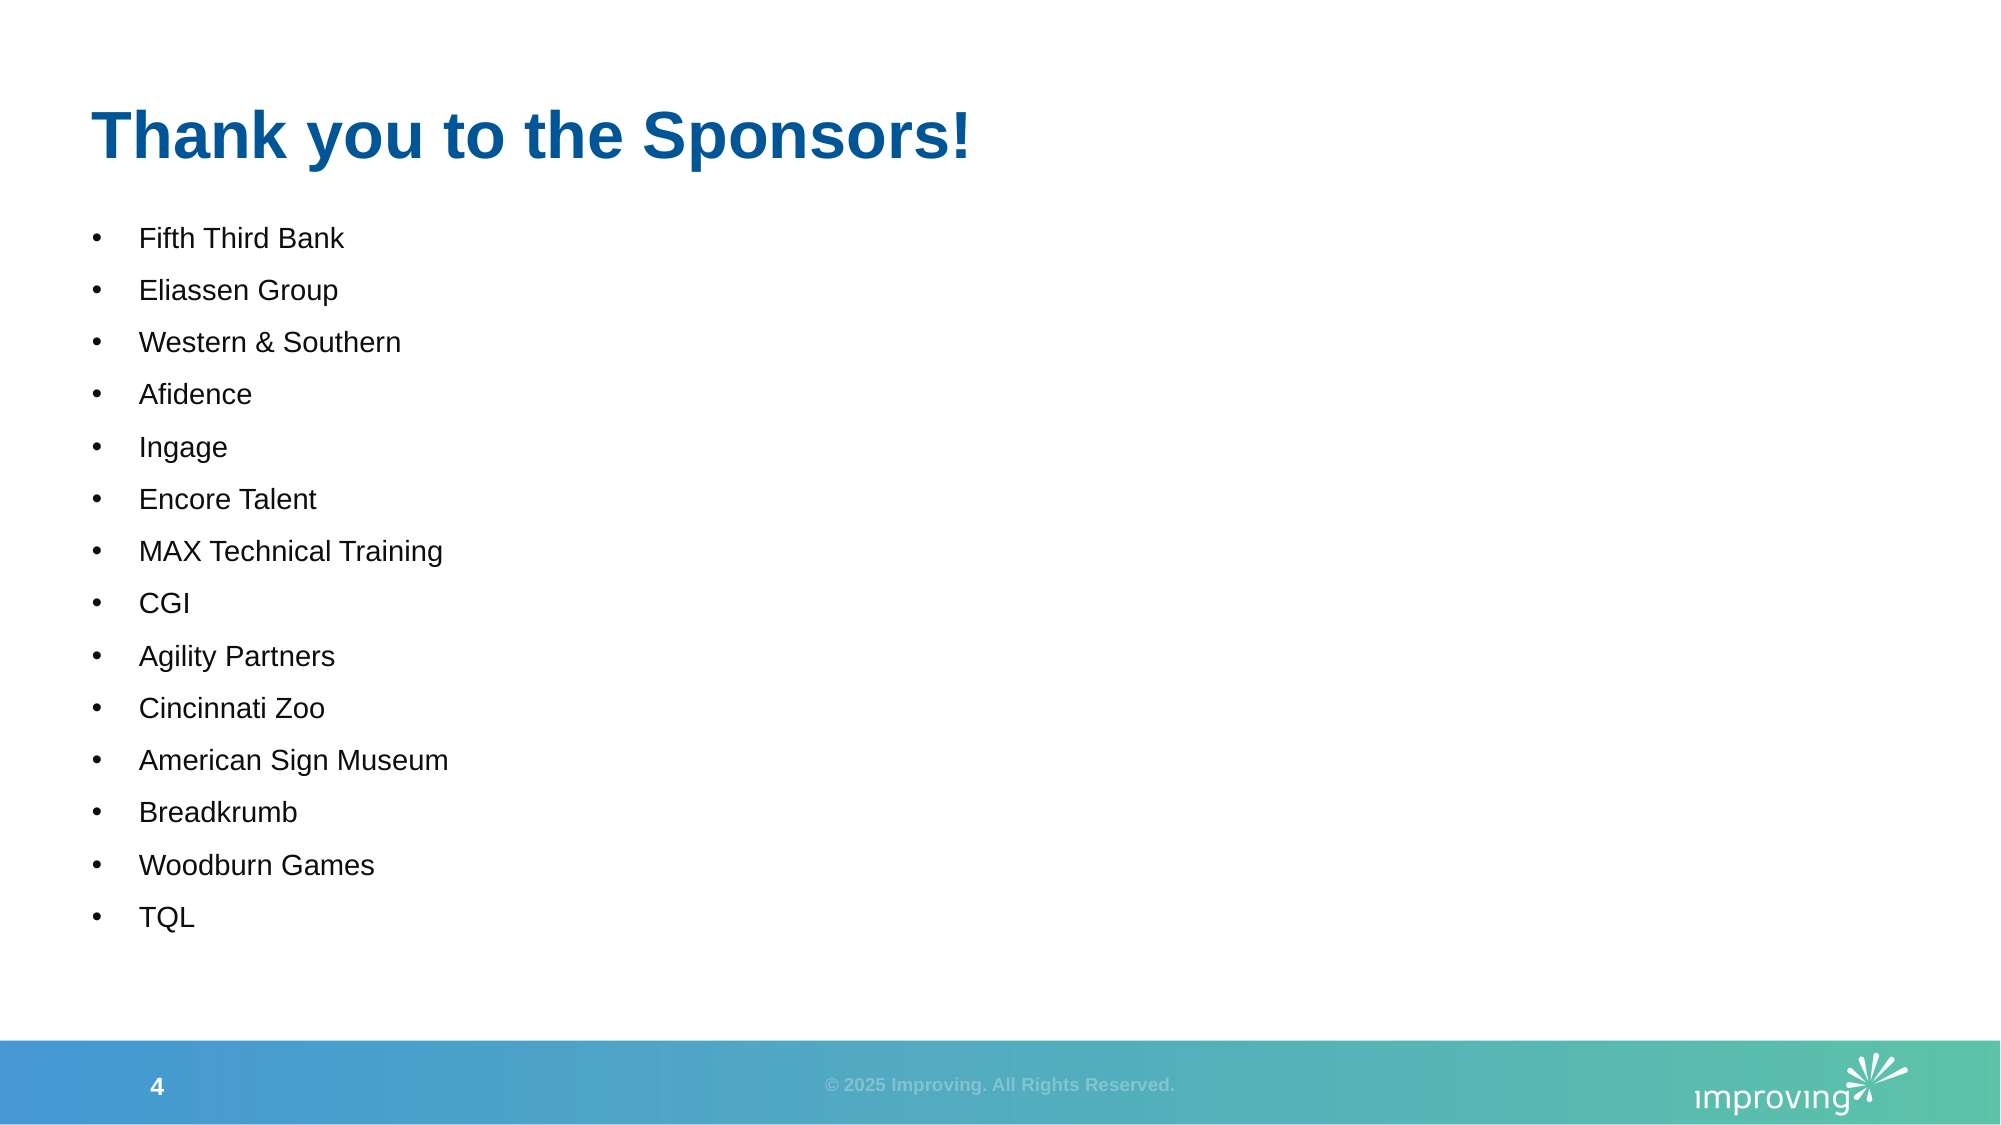

# Thank you to the Sponsors!
Fifth Third Bank
Eliassen Group
Western & Southern
Afidence
Ingage
Encore Talent
MAX Technical Training
CGI
Agility Partners
Cincinnati Zoo
American Sign Museum
Breadkrumb
Woodburn Games
TQL